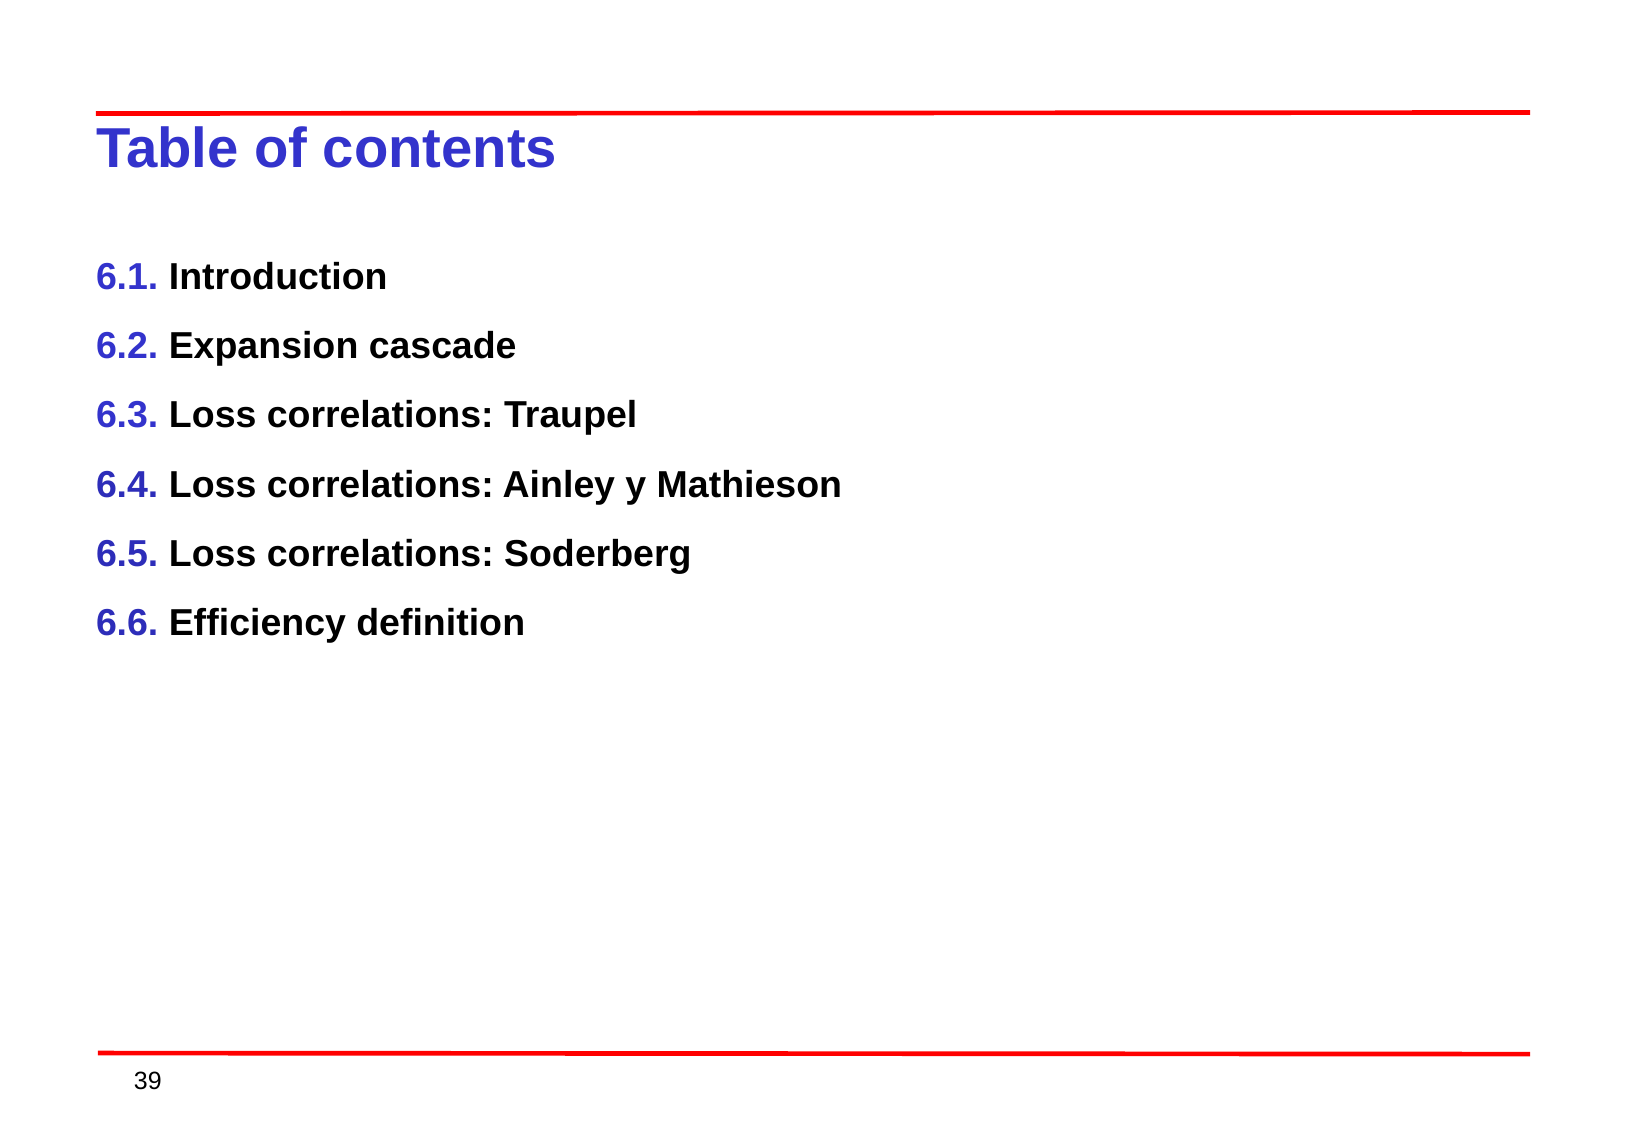

Table of contents

6.1. Introduction
6.2. Expansion cascade
6.3. Loss correlations: Traupel
6.4. Loss correlations: Ainley y Mathieson
6.5. Loss correlations: Soderberg
6.6. Efficiency definition

39